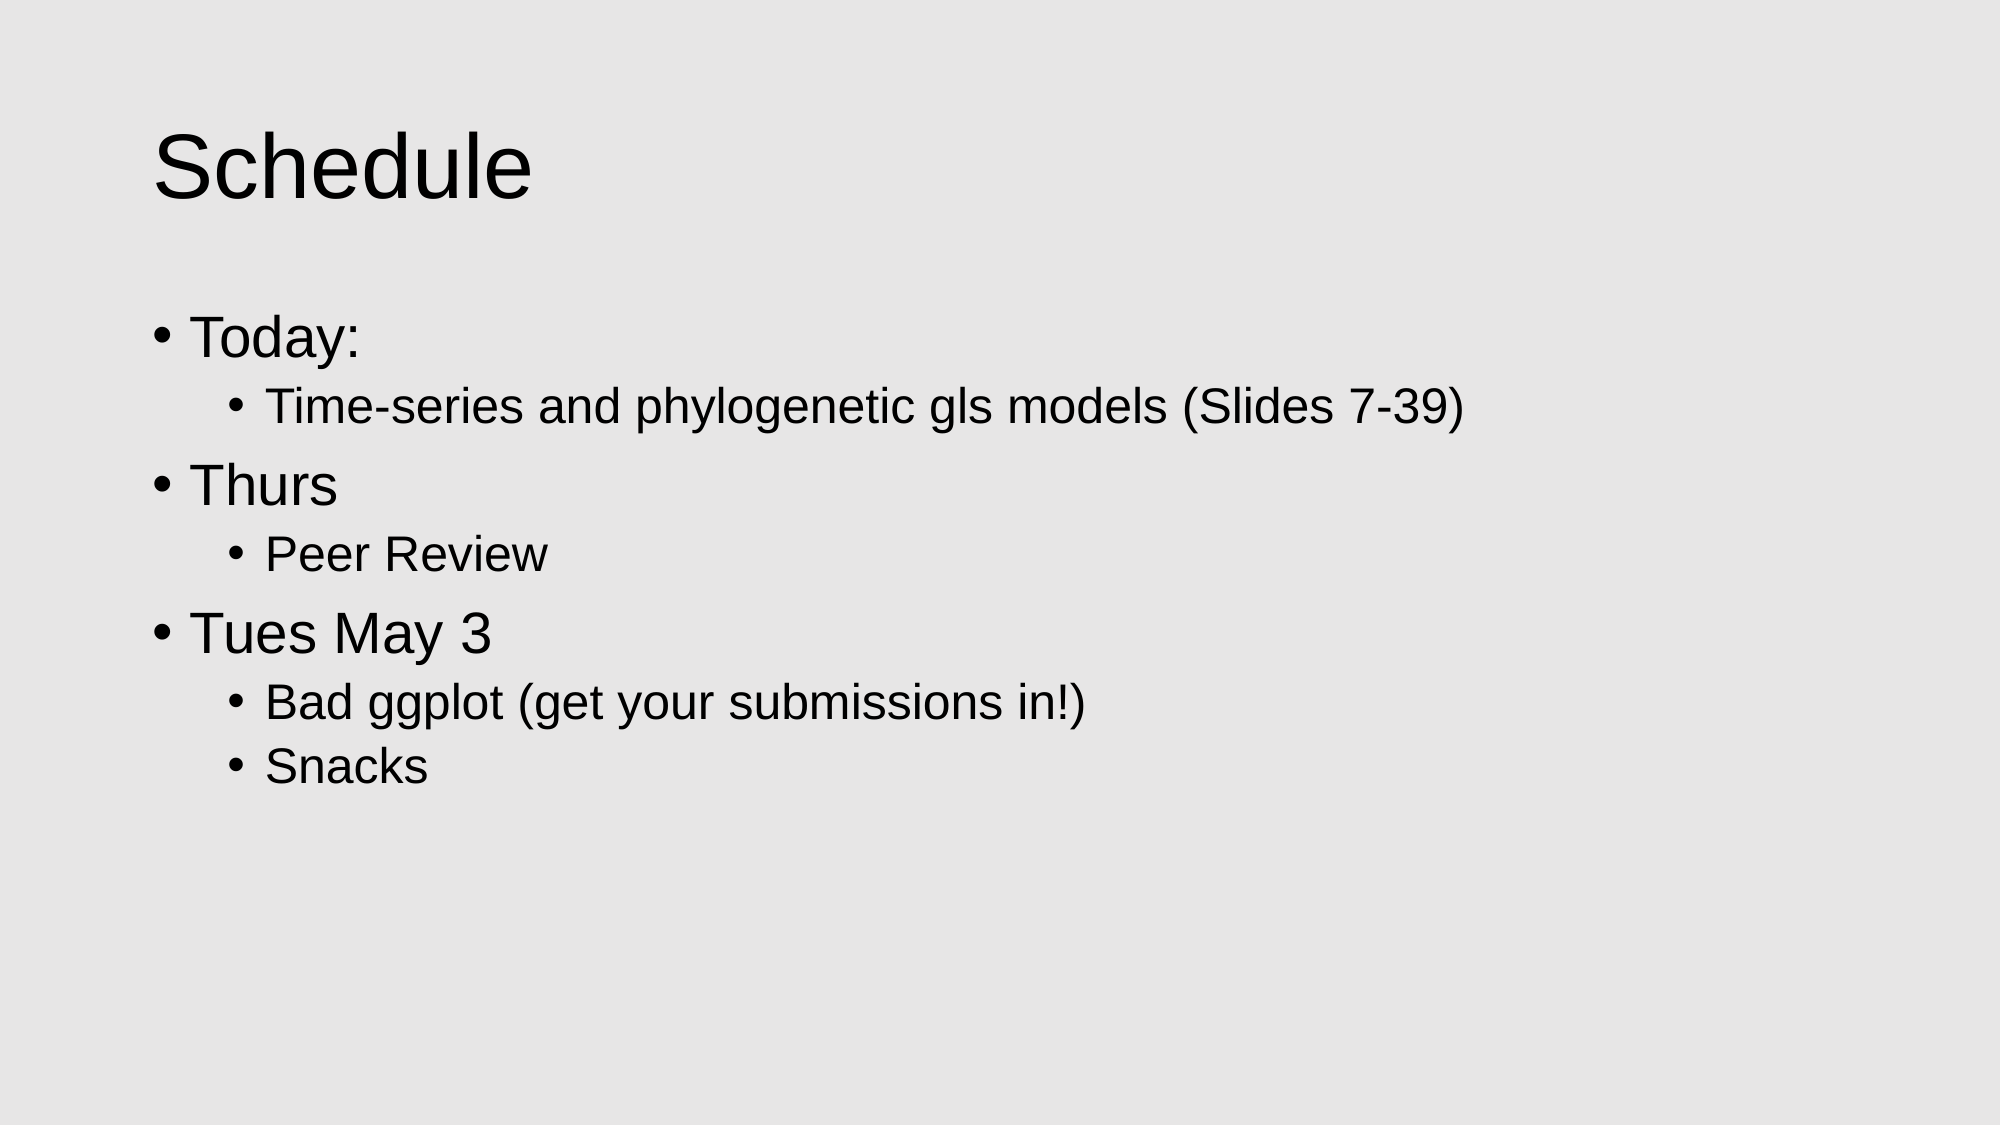

# Schedule
Today:
Time-series and phylogenetic gls models (Slides 7-39)
Thurs
Peer Review
Tues May 3
Bad ggplot (get your submissions in!)
Snacks